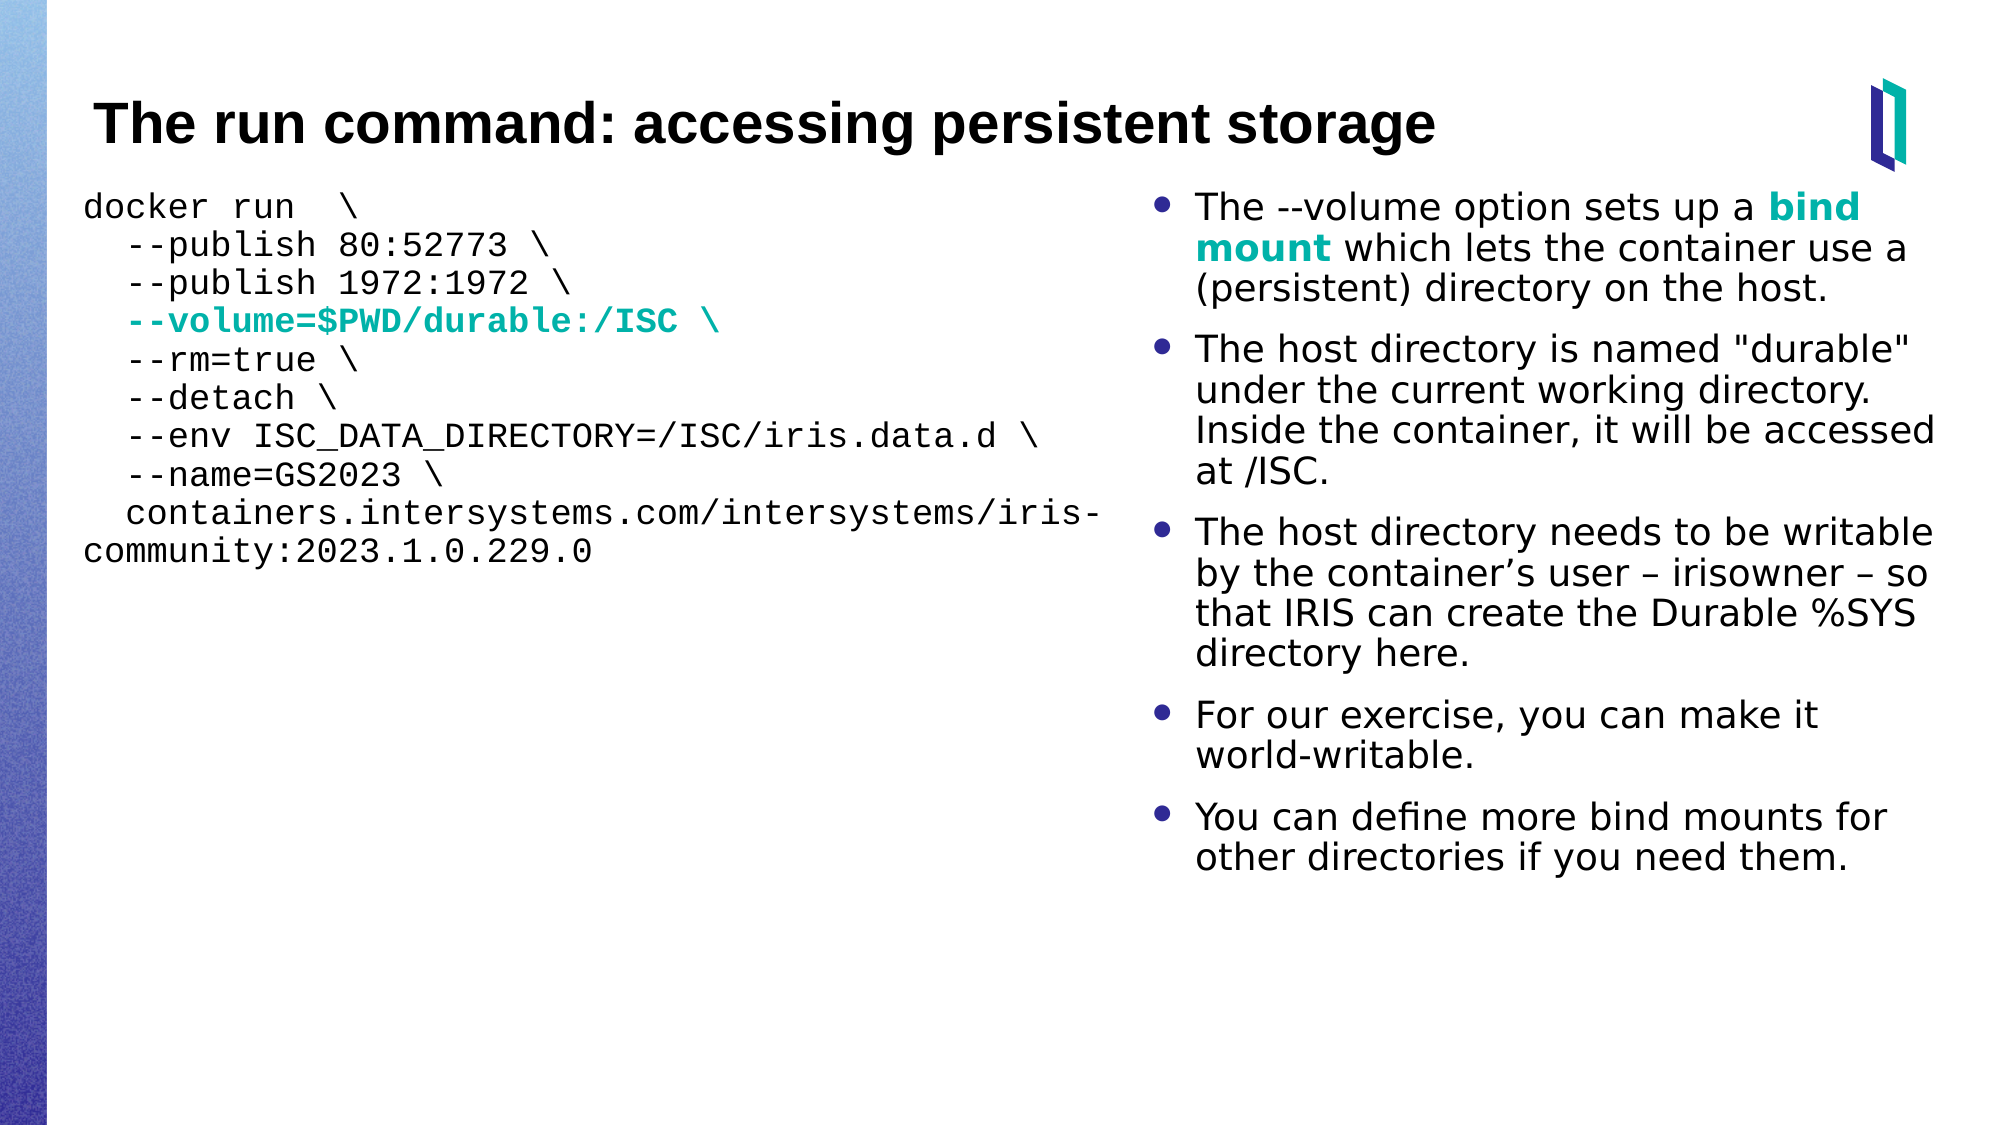

# The run command: accessing persistent storage
docker run  \
  --publish 80:52773 \
  --publish 1972:1972 \
  --volume=$PWD/durable:/ISC \
  --rm=true \
  --detach \
  --env ISC_DATA_DIRECTORY=/ISC/iris.data.d \
  --name=GS2023 \
  containers.intersystems.com/intersystems/iris-community:2023.1.0.229.0

The --volume option sets up a bind mount which lets the container use a (persistent) directory on the host.
The host directory is named "durable" under the current working directory.   Inside the container, it will be accessed at /ISC.
The host directory needs to be writable by the container’s user – irisowner – so that IRIS can create the Durable %SYS directory here.
For our exercise, you can make it world-writable.
You can define more bind mounts for other directories if you need them.